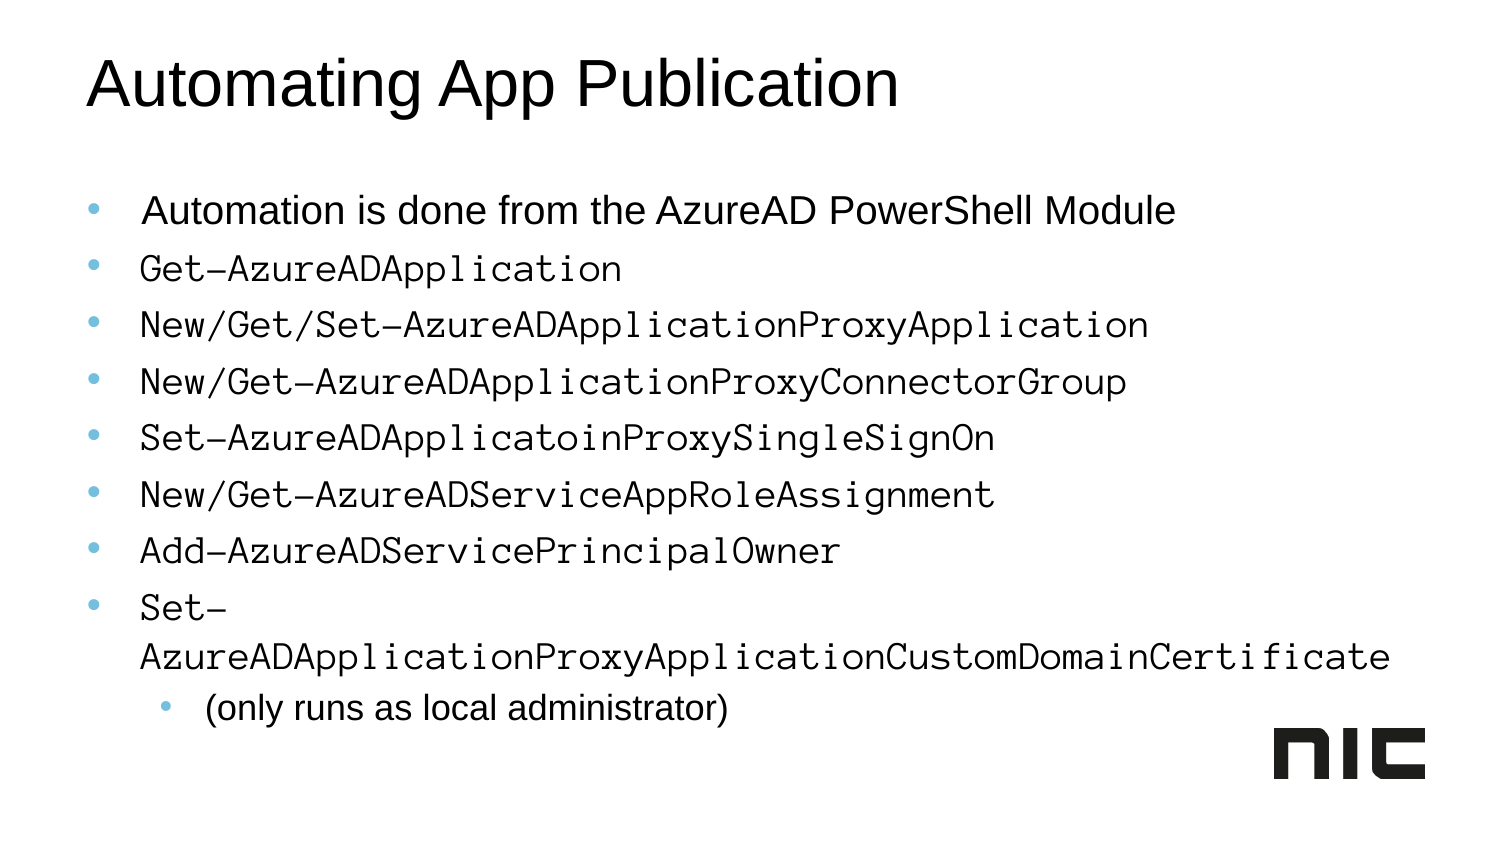

# Automating App Publication
Automation is done from the AzureAD PowerShell Module
Get-AzureADApplication
New/Get/Set-AzureADApplicationProxyApplication
New/Get-AzureADApplicationProxyConnectorGroup
Set-AzureADApplicatoinProxySingleSignOn
New/Get-AzureADServiceAppRoleAssignment
Add-AzureADServicePrincipalOwner
Set-AzureADApplicationProxyApplicationCustomDomainCertificate
(only runs as local administrator)